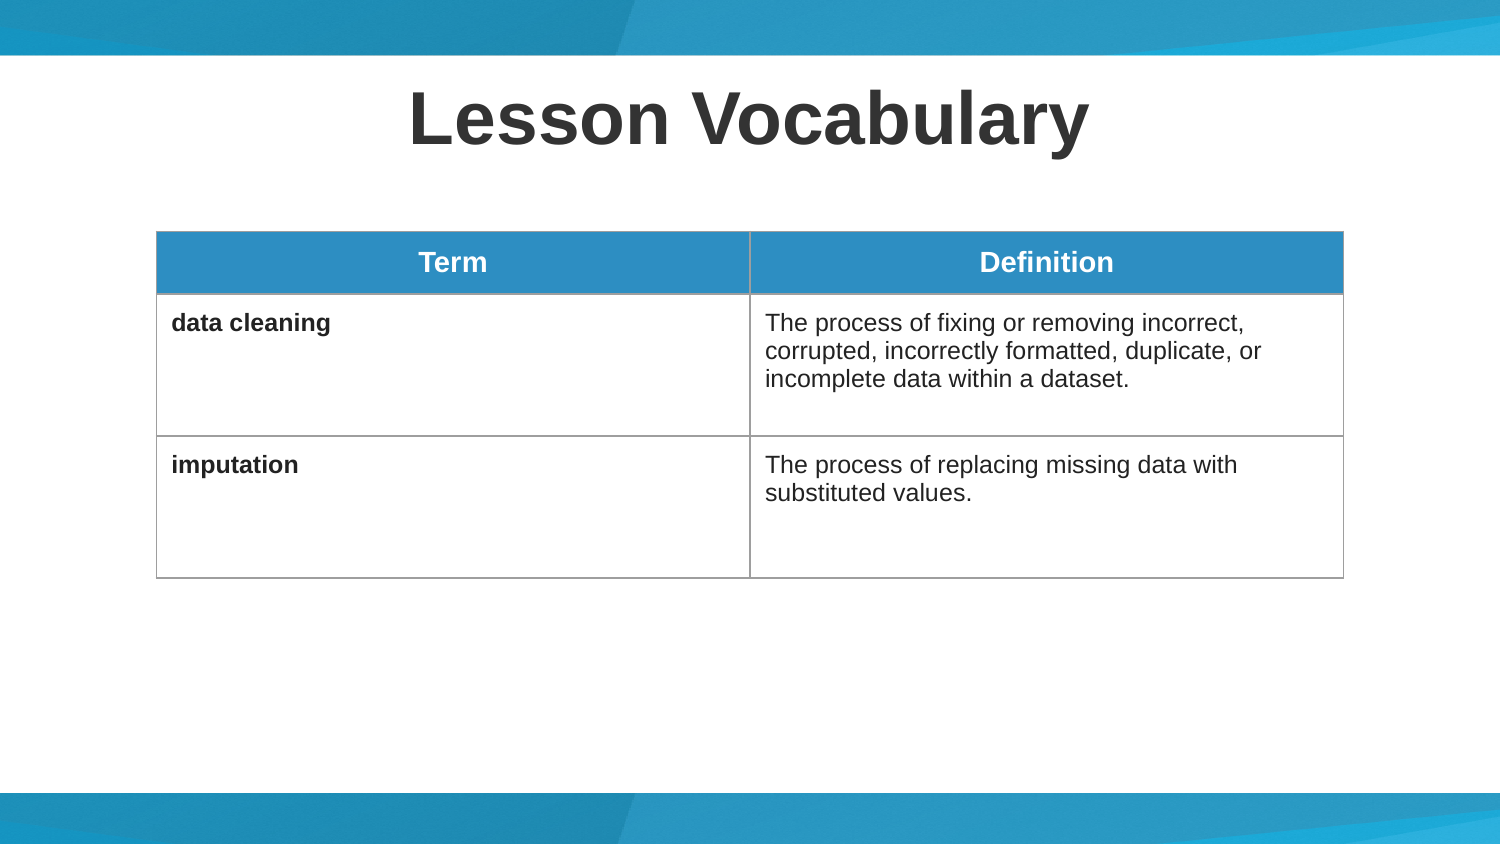

# Lesson Vocabulary
| Term | Definition |
| --- | --- |
| data cleaning | The process of fixing or removing incorrect, corrupted, incorrectly formatted, duplicate, or incomplete data within a dataset. |
| imputation | The process of replacing missing data with substituted values. |